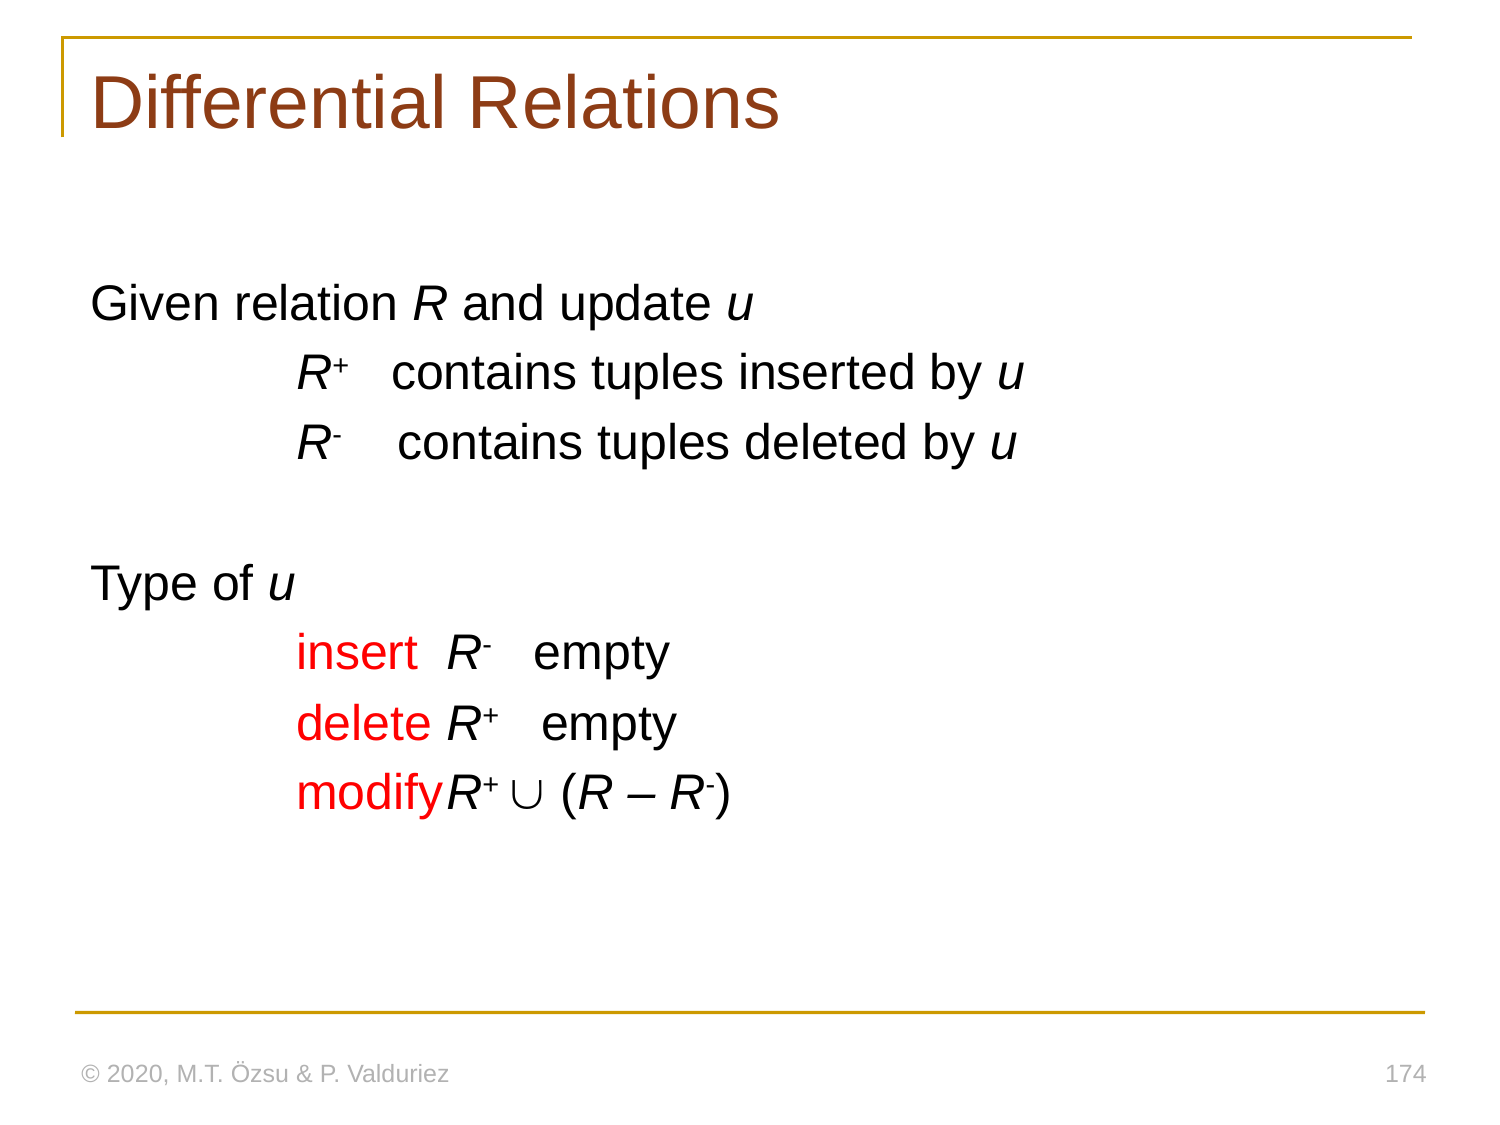

# Differential Relations
Given relation R and update u
		R+   contains tuples inserted by u
		R-    contains tuples deleted by u

Type of u
		insert	R-   empty
		delete	R+   empty
		modify	R+ ∪ (R – R-)
© 2020, M.T. Özsu & P. Valduriez
174